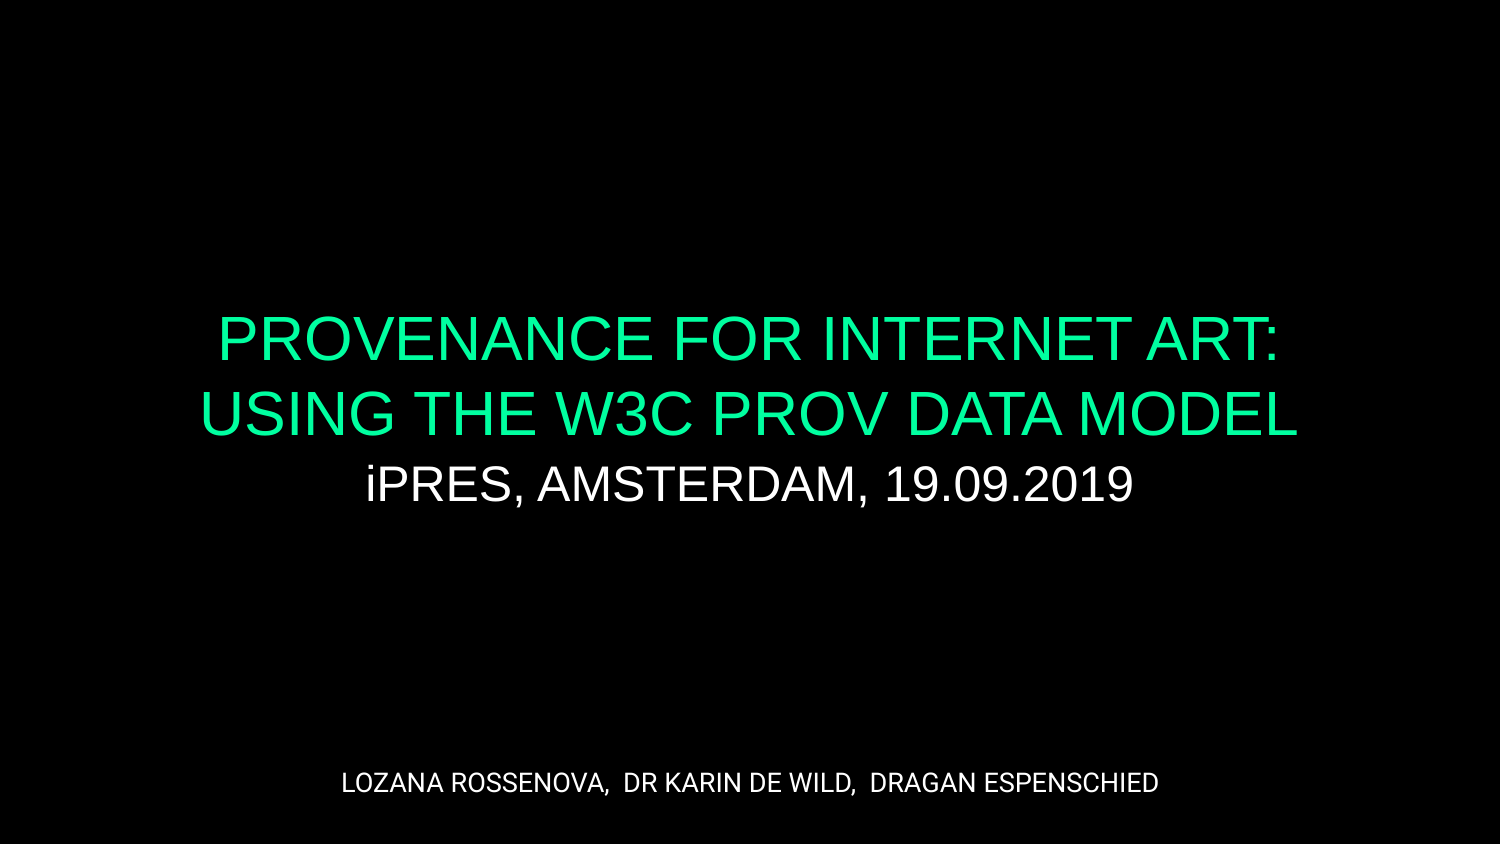

# PROVENANCE FOR INTERNET ART: USING THE W3C PROV DATA MODEL
iPRES, AMSTERDAM, 19.09.2019
LOZANA ROSSENOVA,  DR KARIN DE WILD,  DRAGAN ESPENSCHIED